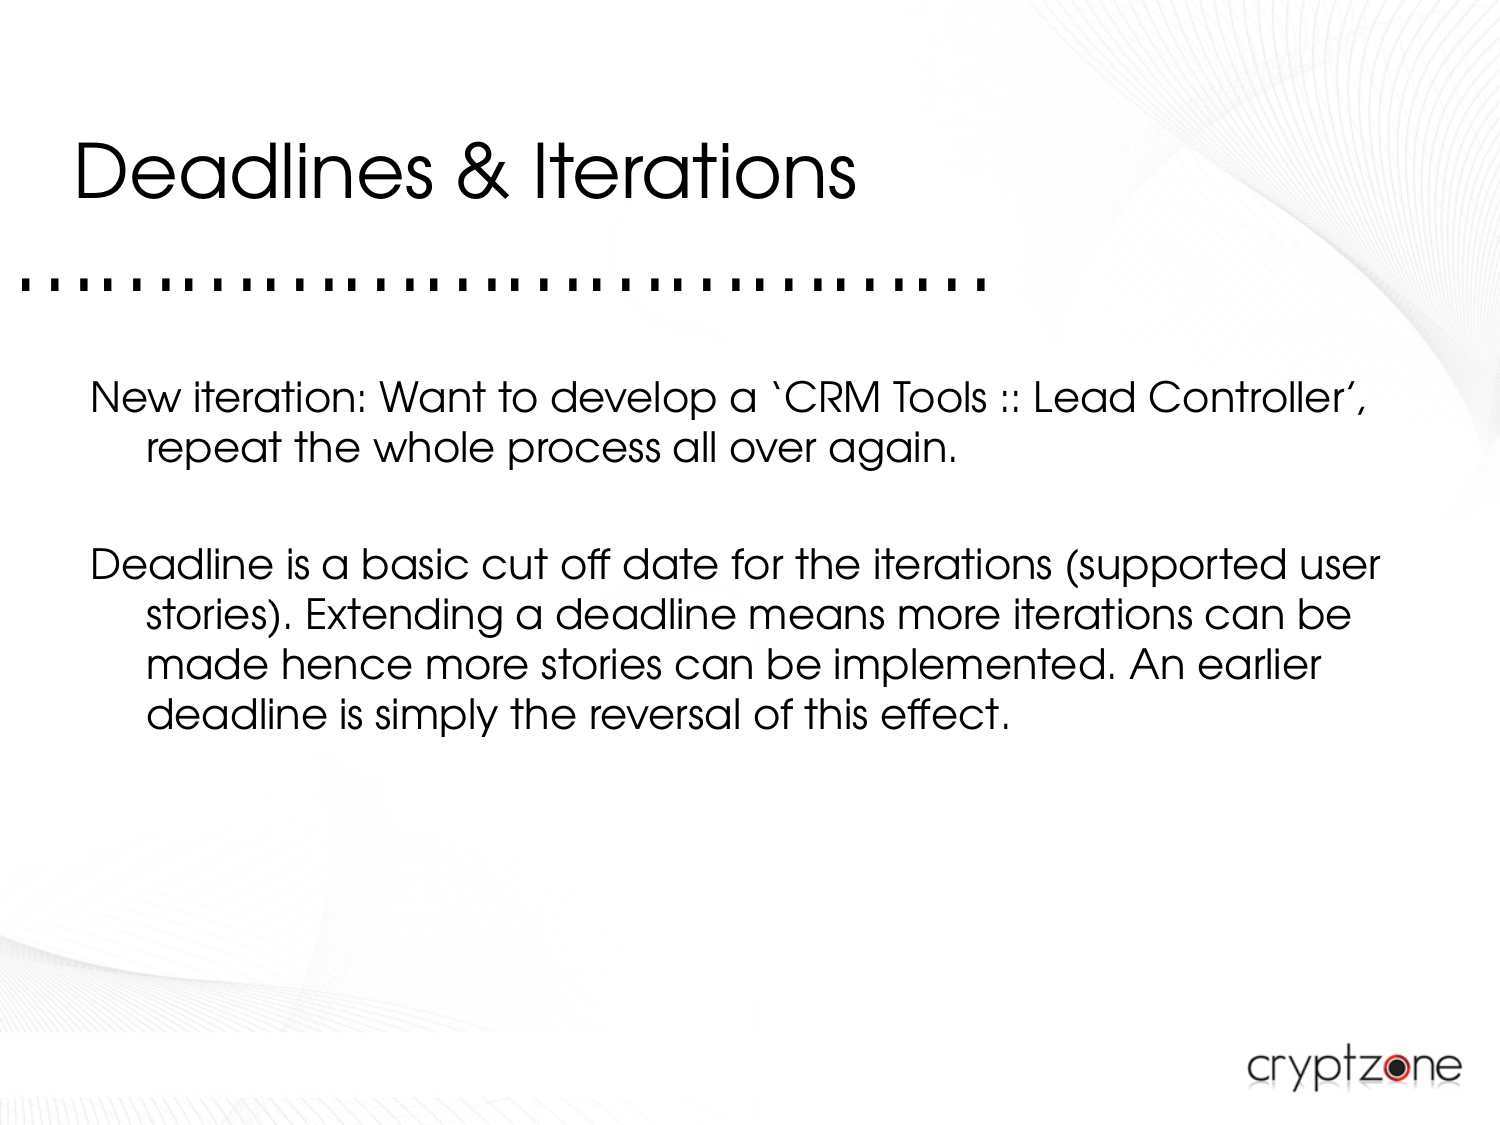

# Deadlines & Iterations
New iteration: Want to develop a ‘CRM Tools :: Lead Controller’, repeat the whole process all over again.

Deadline is a basic cut off date for the iterations (supported user stories). Extending a deadline means more iterations can be made hence more stories can be implemented. An earlier deadline is simply the reversal of this effect.